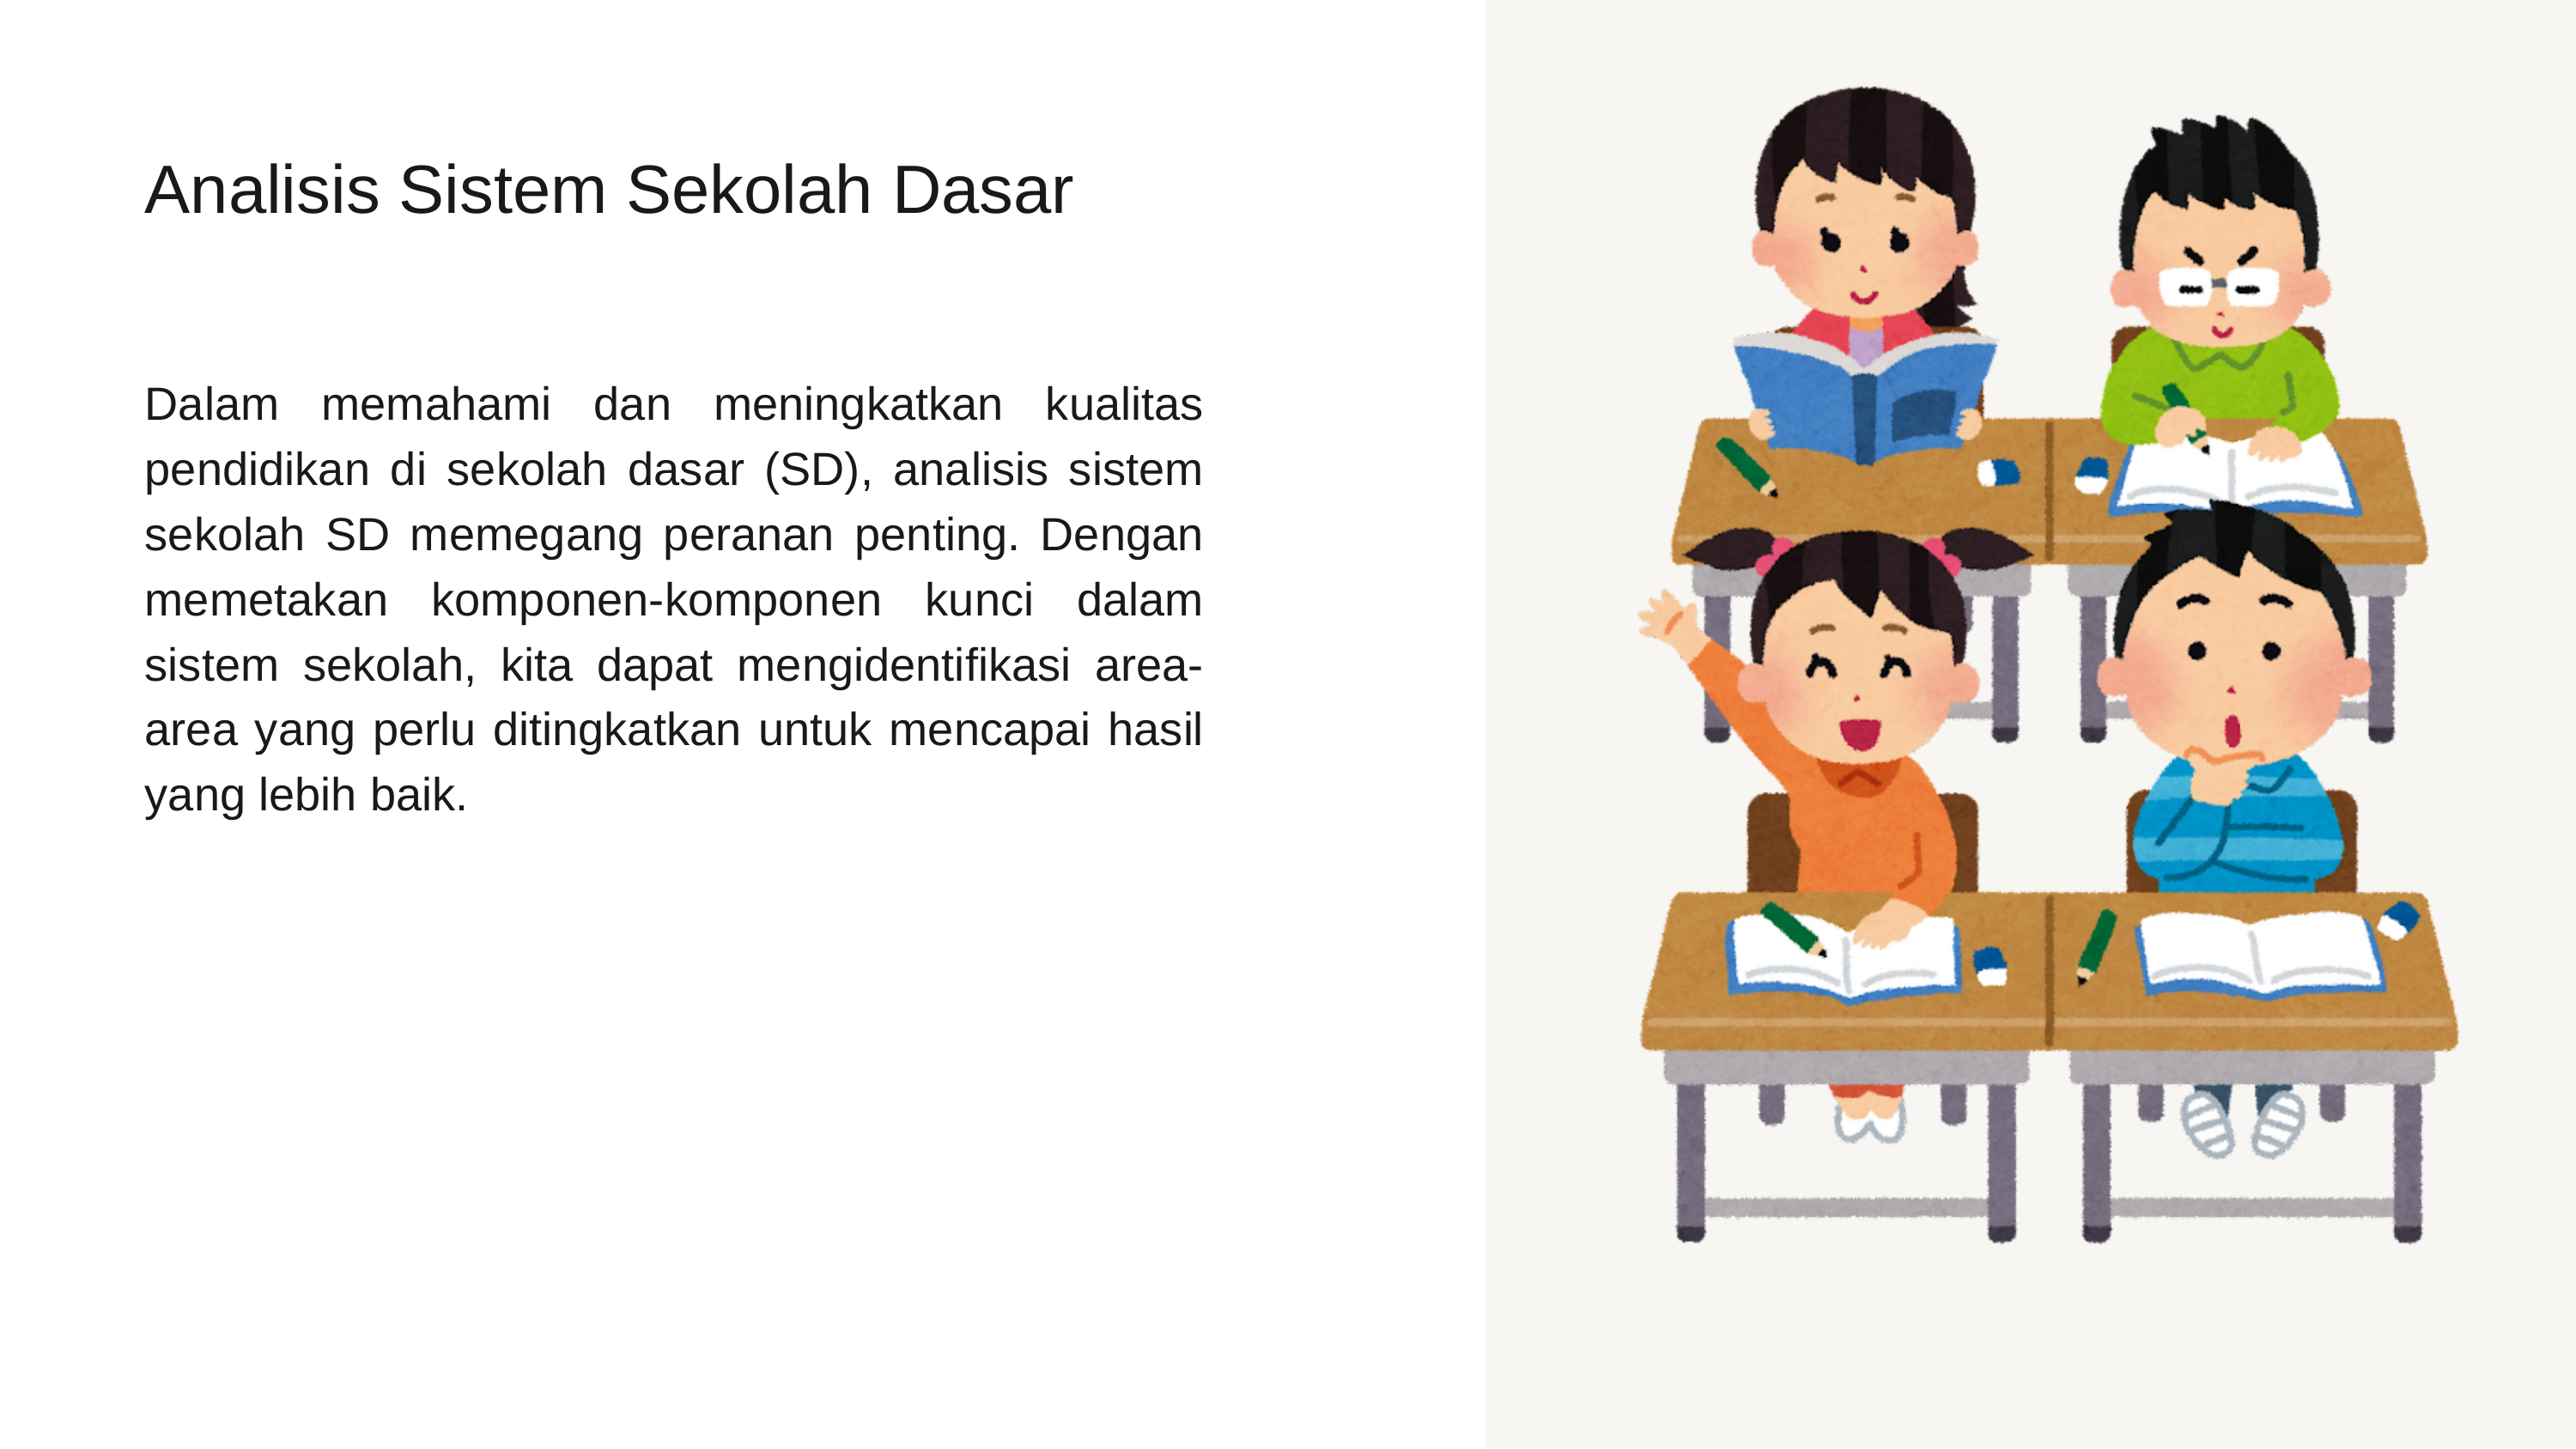

Analisis Sistem Sekolah Dasar
Dalam memahami dan meningkatkan kualitas pendidikan di sekolah dasar (SD), analisis sistem sekolah SD memegang peranan penting. Dengan memetakan komponen-komponen kunci dalam sistem sekolah, kita dapat mengidentifikasi area-area yang perlu ditingkatkan untuk mencapai hasil yang lebih baik.